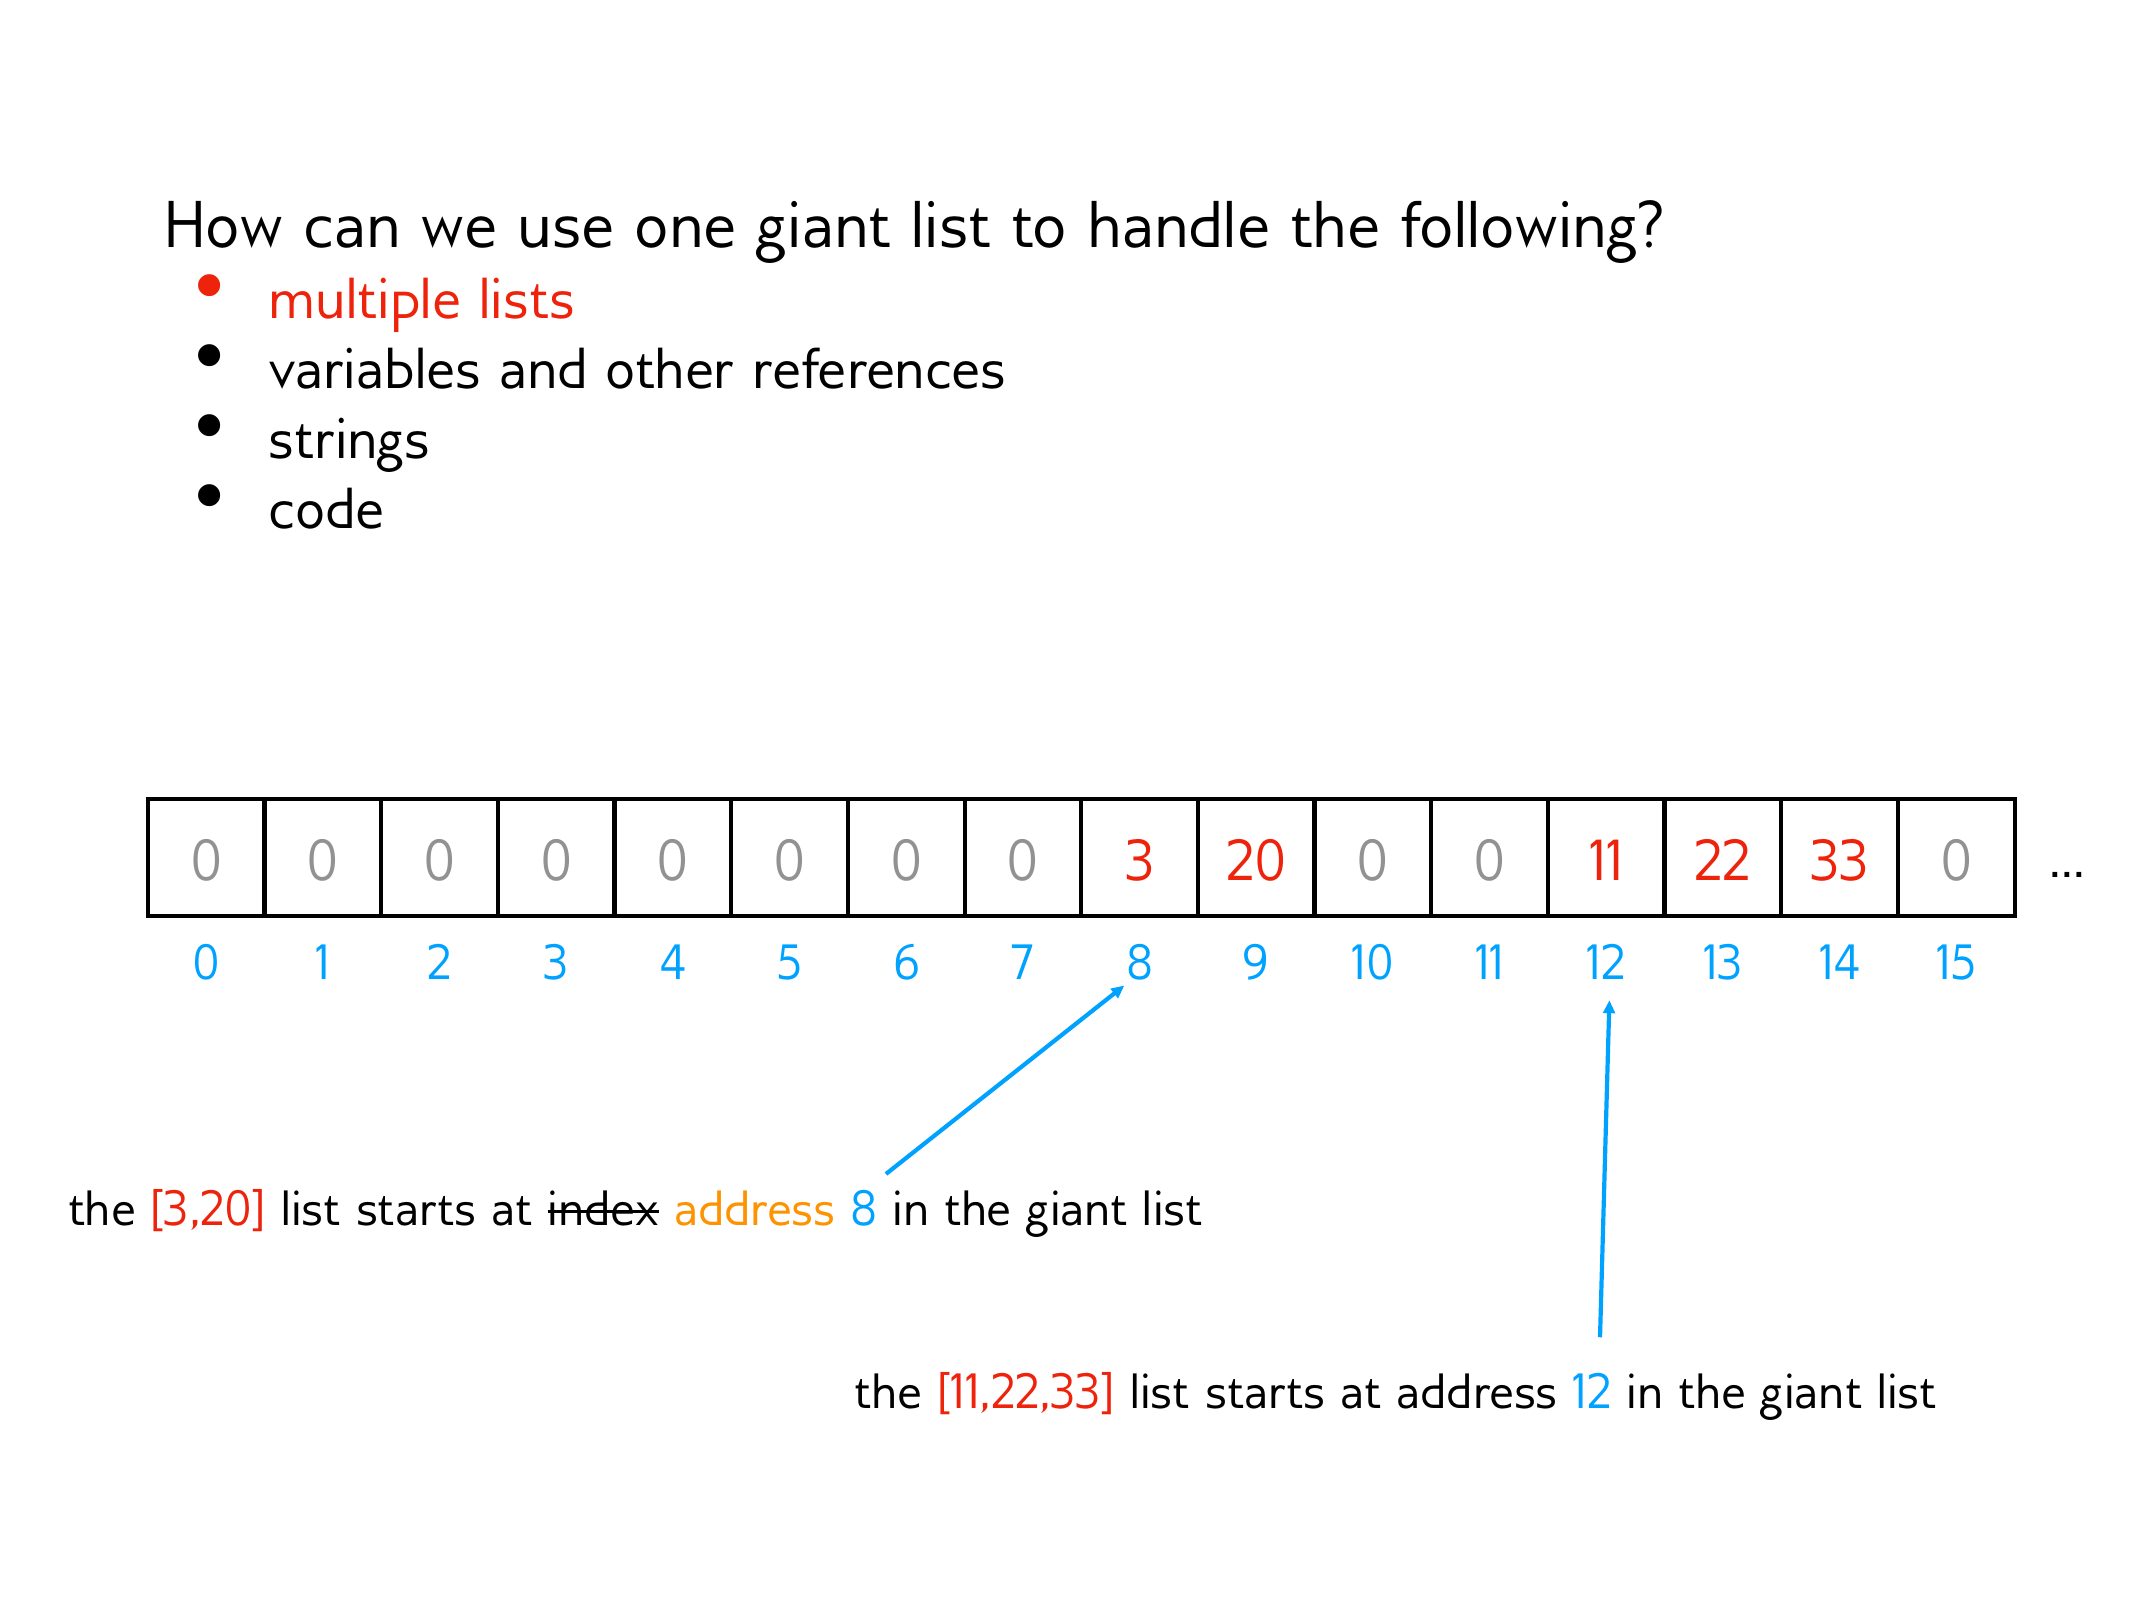

How can we use one giant list to handle the following?
multiple lists
variables and other references
strings
code

0

0

0

0

0

0

0

0

3

20

0

0

11

22

33

0
...
0
1
2
3
4
5
6
7
8
9
10
11
12
13
14
15

the [3,20] list starts at index address 8 in the giant list
the [11,22,33] list starts at address 12 in the giant list